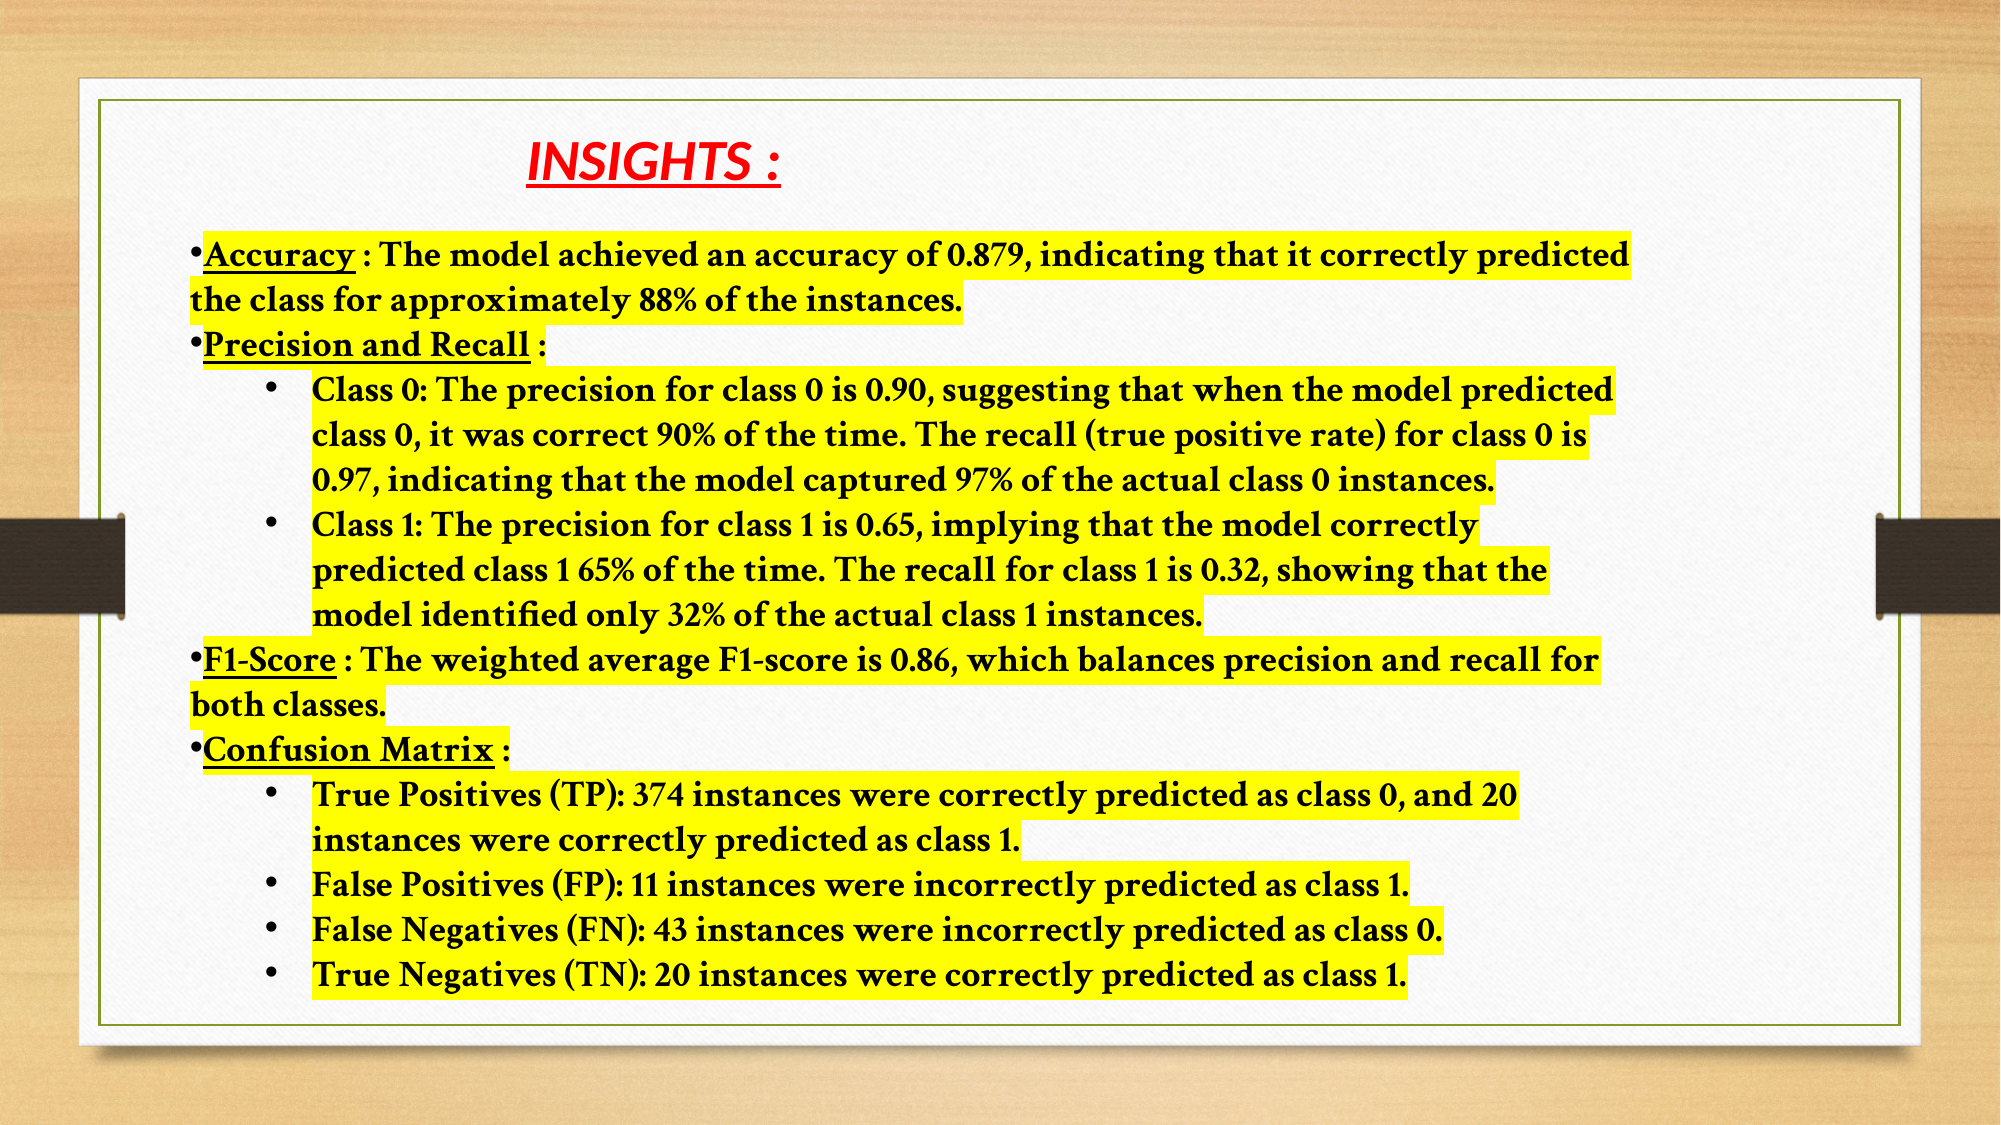

INSIGHTS :

Accuracy : The model achieved an accuracy of 0.879, indicating that it correctly predicted the class for approximately 88% of the instances.
Precision and Recall :
Class 0: The precision for class 0 is 0.90, suggesting that when the model predicted class 0, it was correct 90% of the time. The recall (true positive rate) for class 0 is 0.97, indicating that the model captured 97% of the actual class 0 instances.
Class 1: The precision for class 1 is 0.65, implying that the model correctly predicted class 1 65% of the time. The recall for class 1 is 0.32, showing that the model identified only 32% of the actual class 1 instances.
F1-Score : The weighted average F1-score is 0.86, which balances precision and recall for both classes.
Confusion Matrix :
True Positives (TP): 374 instances were correctly predicted as class 0, and 20 instances were correctly predicted as class 1.
False Positives (FP): 11 instances were incorrectly predicted as class 1.
False Negatives (FN): 43 instances were incorrectly predicted as class 0.
True Negatives (TN): 20 instances were correctly predicted as class 1.